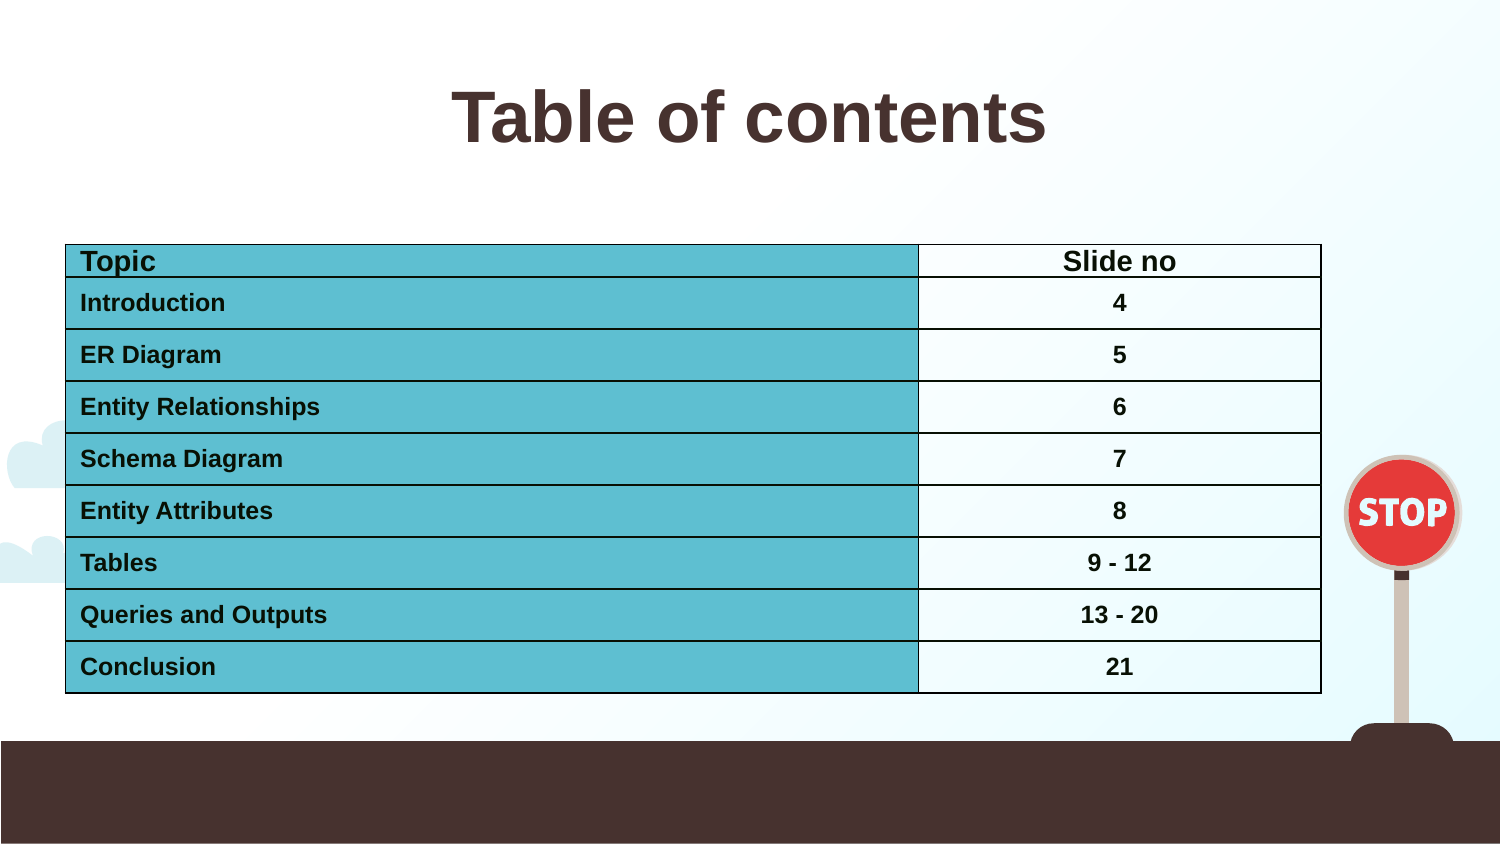

# Table of contents
| Topic | Slide no |
| --- | --- |
| Introduction | 4 |
| ER Diagram | 5 |
| Entity Relationships | 6 |
| Schema Diagram | 7 |
| Entity Attributes | 8 |
| Tables | 9 - 12 |
| Queries and Outputs | 13 - 20 |
| Conclusion | 21 |